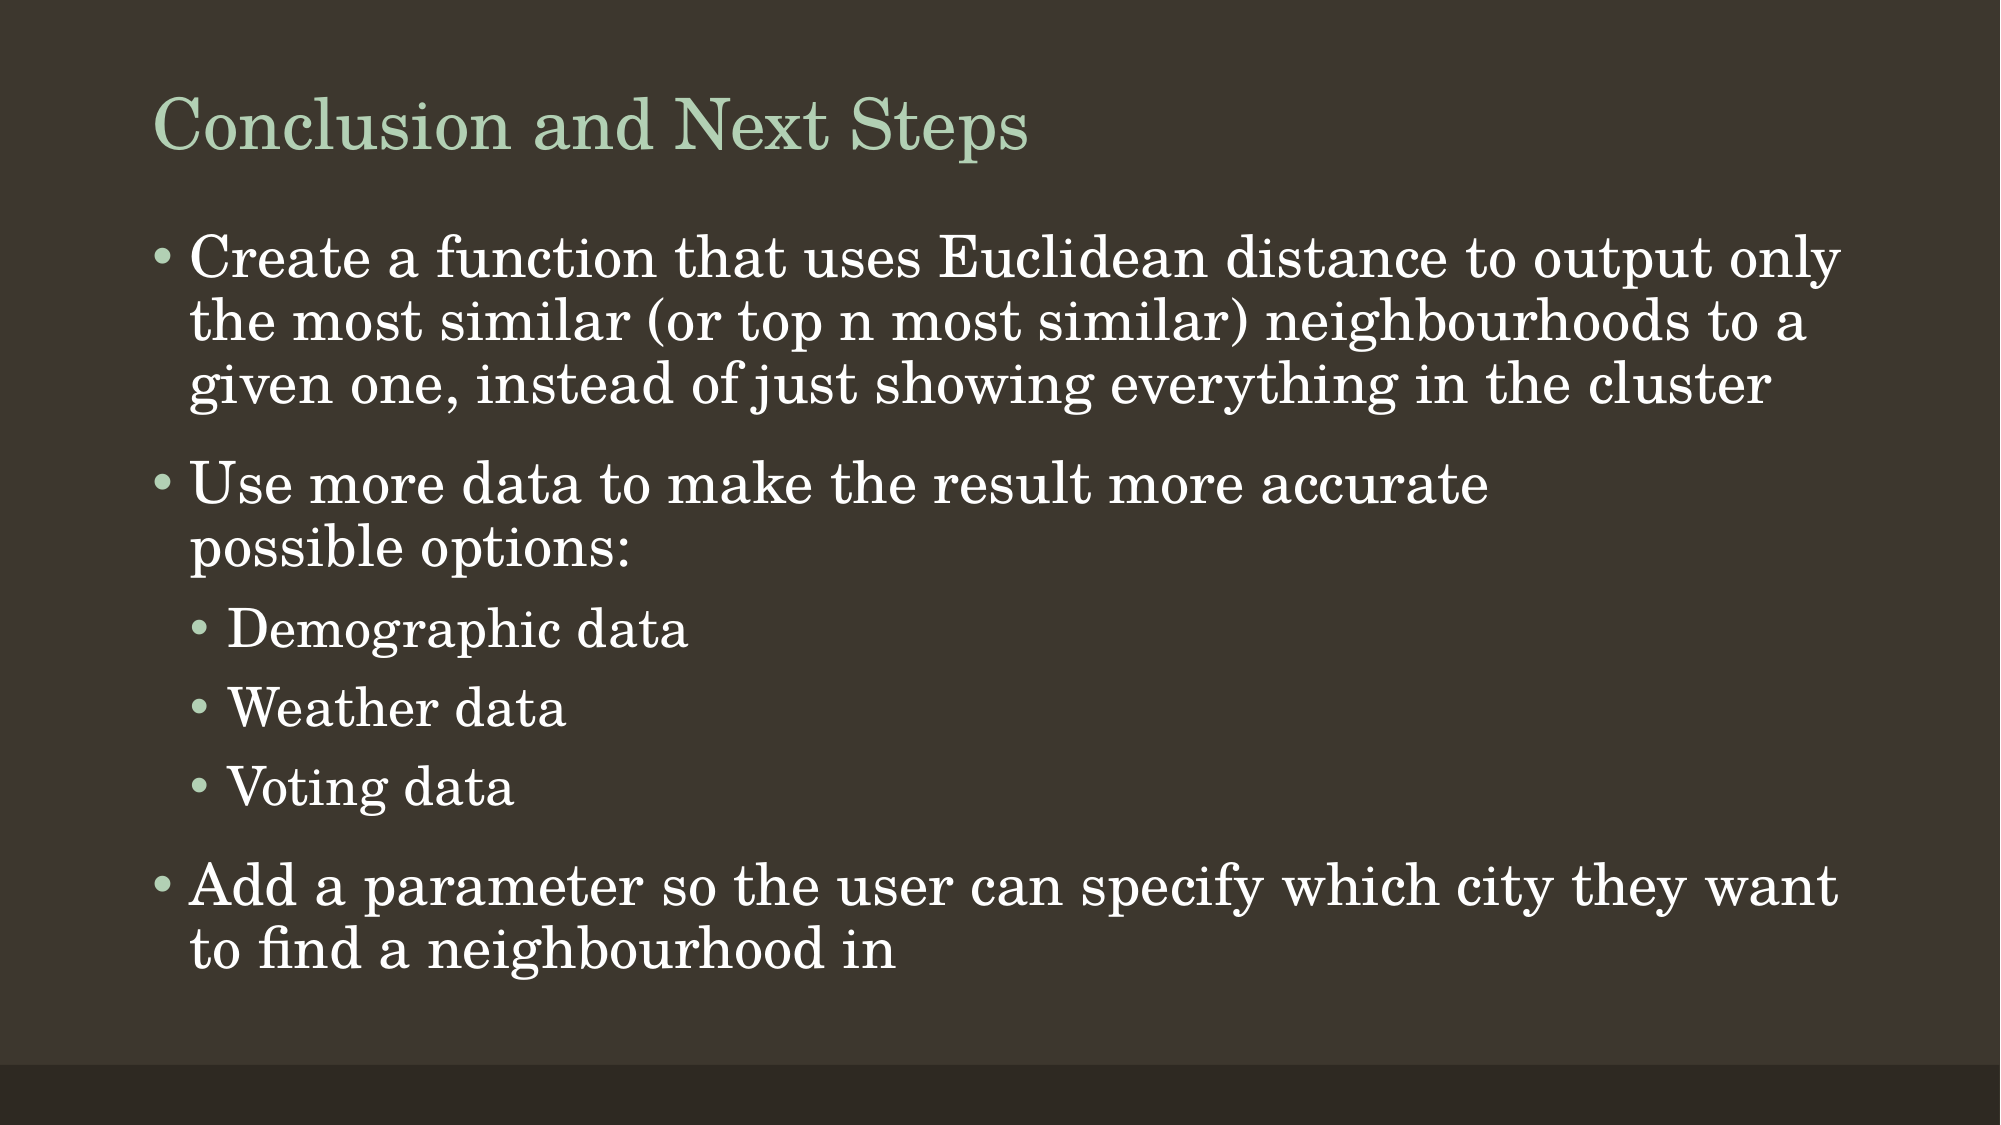

# Conclusion and Next Steps
Create a function that uses Euclidean distance to output only the most similar (or top n most similar) neighbourhoods to a given one, instead of just showing everything in the cluster
Use more data to make the result more accurate
possible options:
Demographic data
Weather data
Voting data
Add a parameter so the user can specify which city they want to find a neighbourhood in